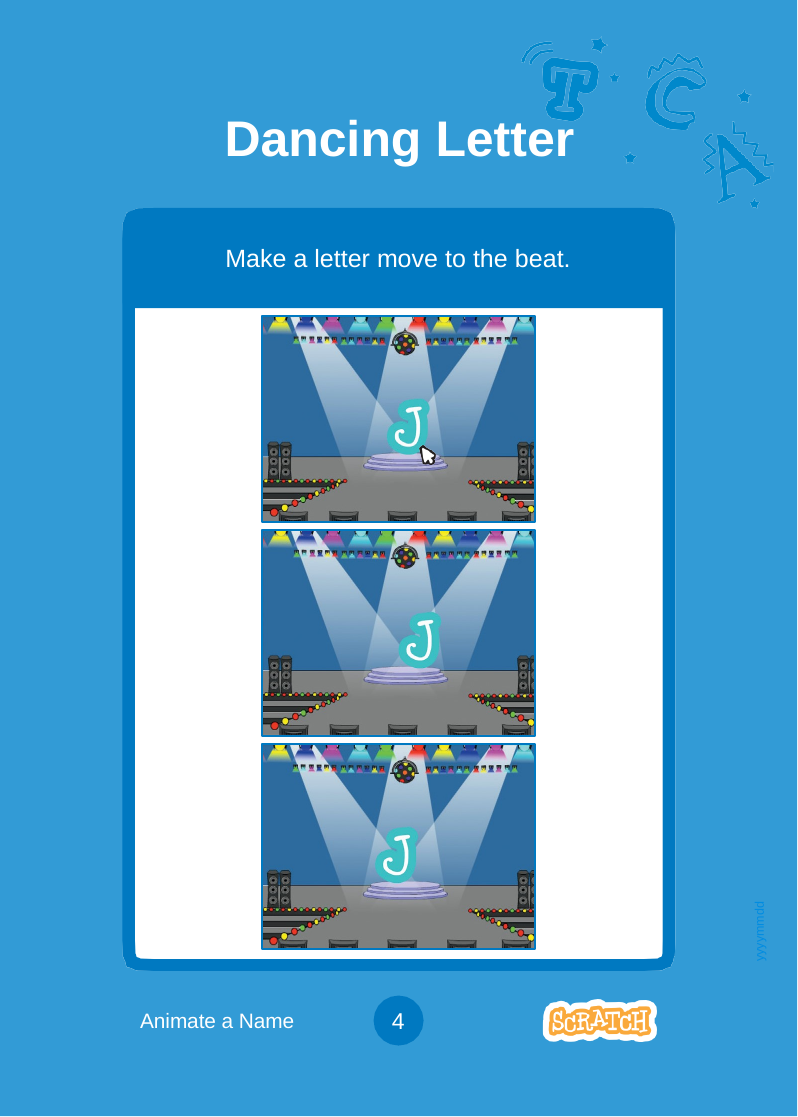

# Dancing Letter

Make a letter move to the beat.

yyyymmdd

4

Animate a Name